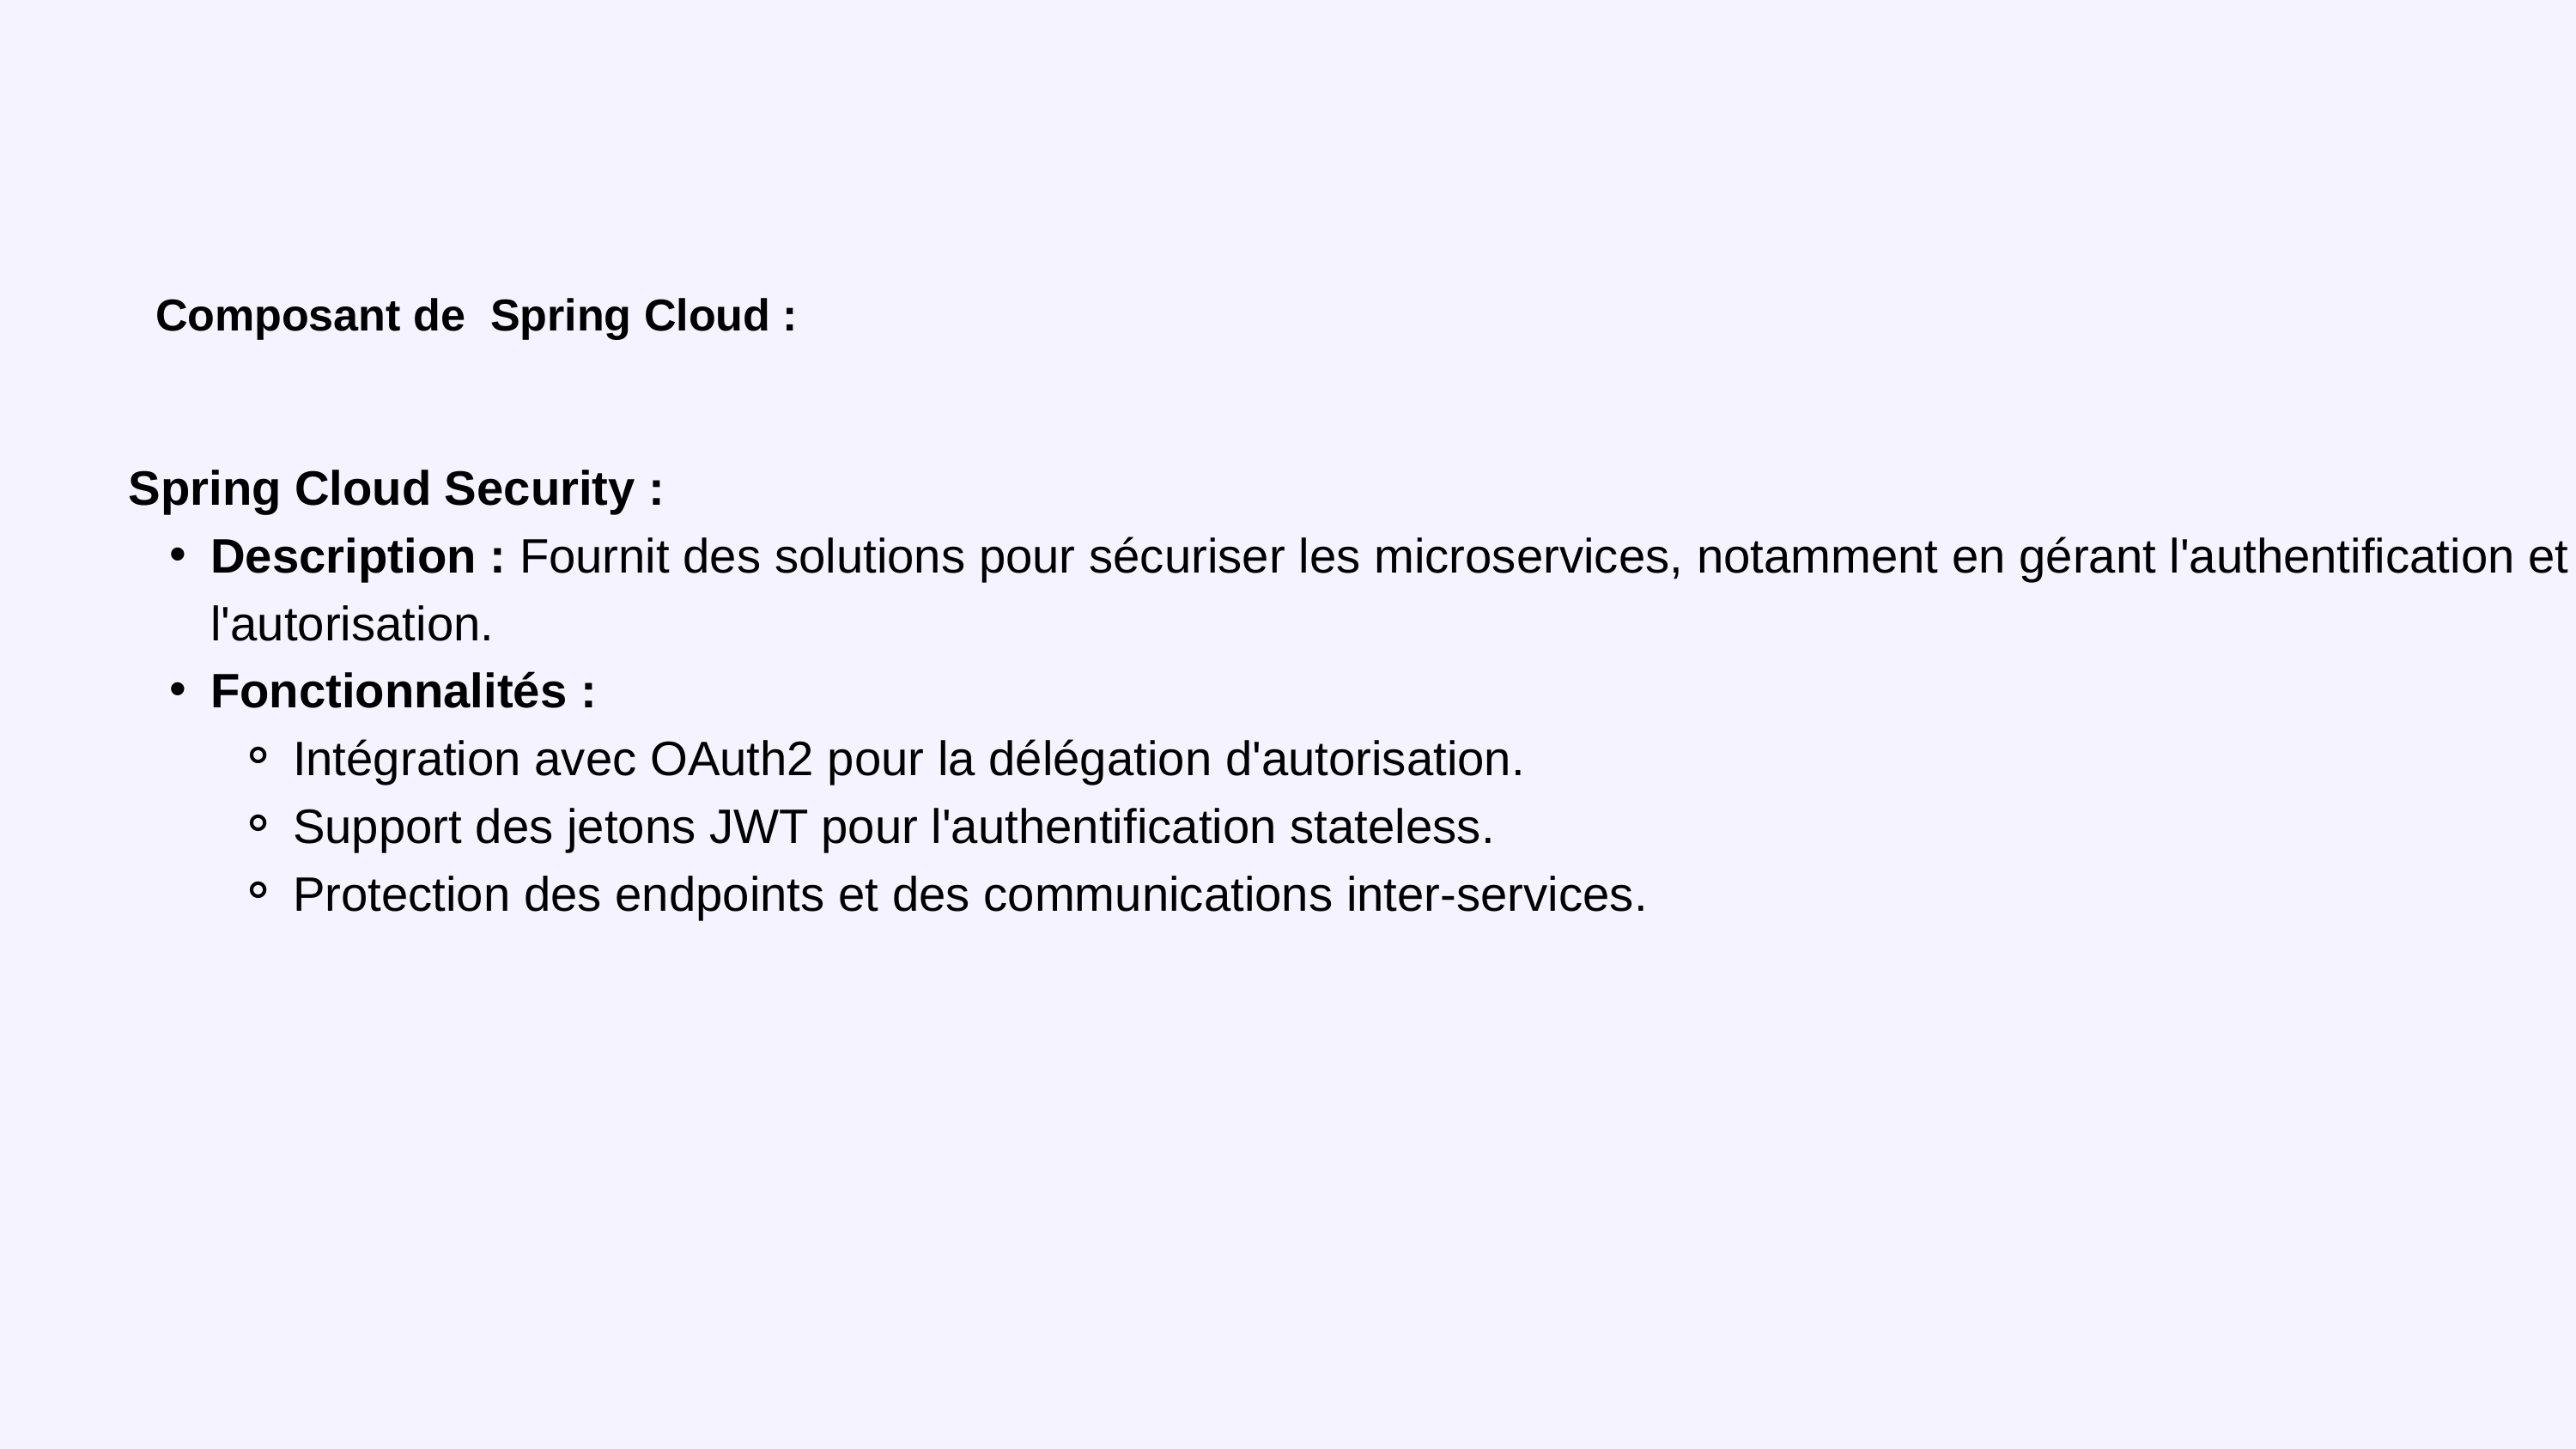

Composant de  Spring Cloud :
Spring Cloud Security :
Description : Fournit des solutions pour sécuriser les microservices, notamment en gérant l'authentification et l'autorisation.
Fonctionnalités :
Intégration avec OAuth2 pour la délégation d'autorisation.
Support des jetons JWT pour l'authentification stateless.
Protection des endpoints et des communications inter-services.